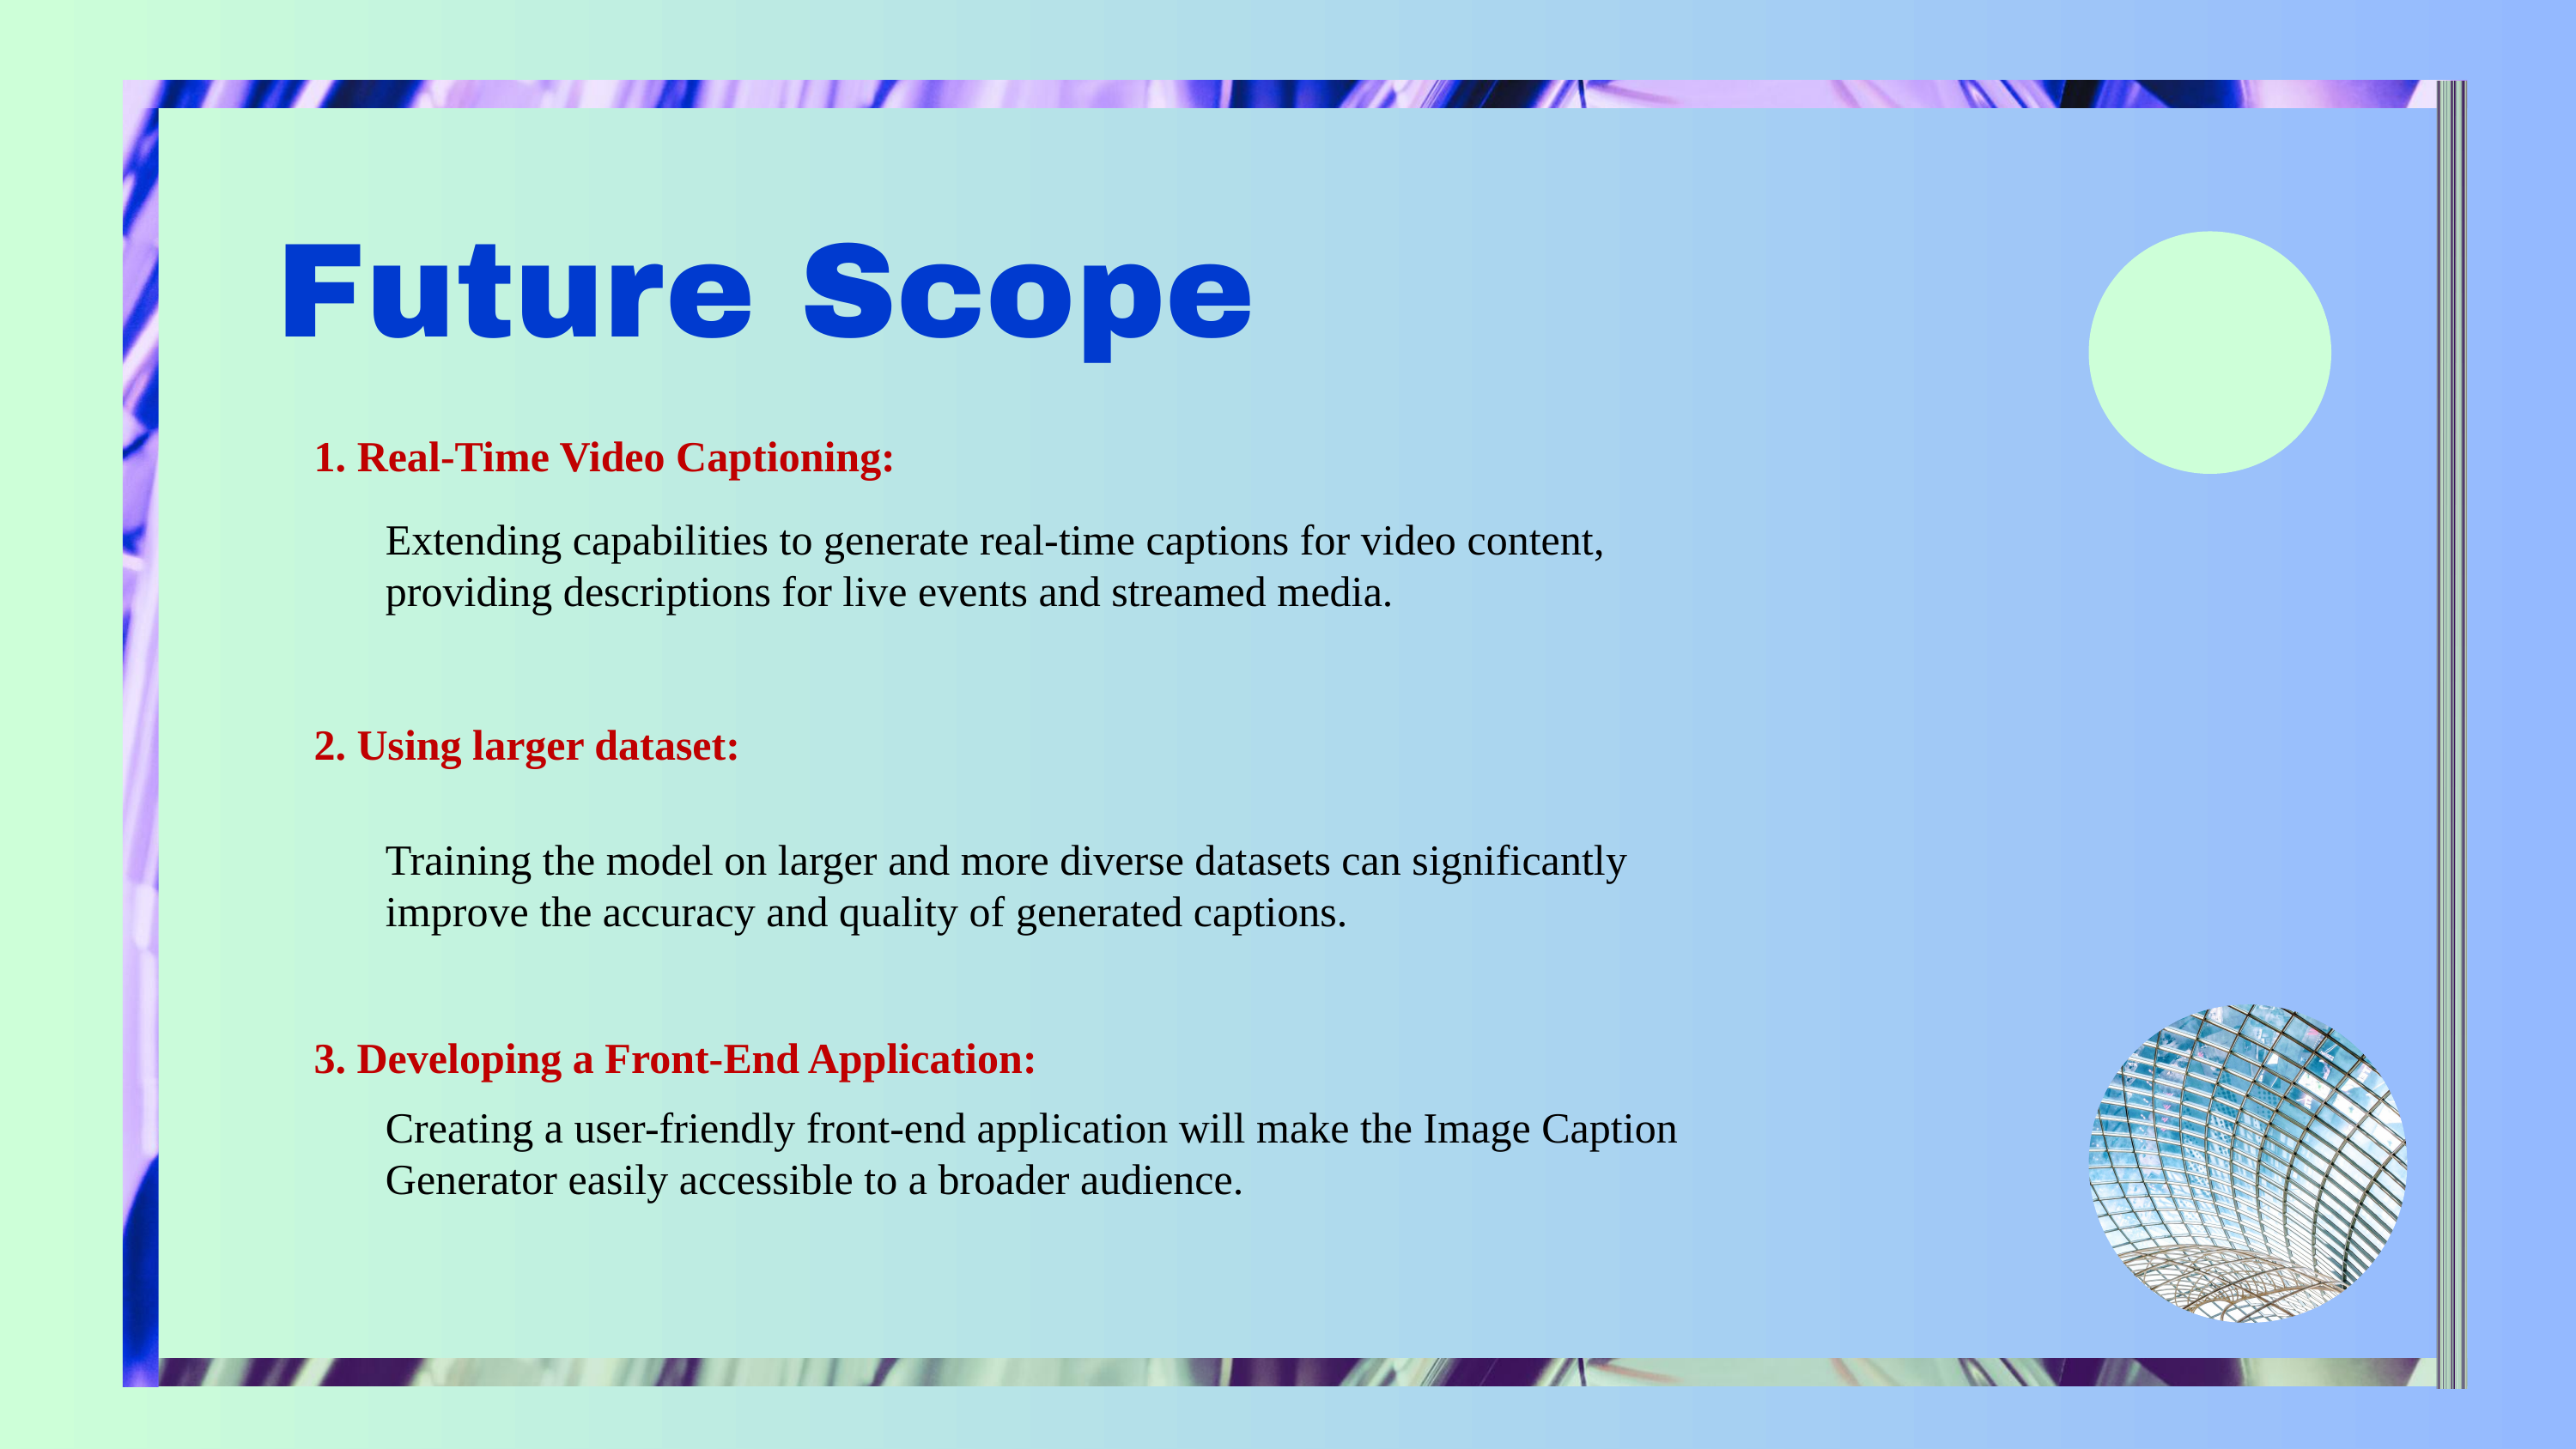

Future Scope

1. Real-Time Video Captioning:
Extending capabilities to generate real-time captions for video content, providing descriptions for live events and streamed media.
2. Using larger dataset:
Training the model on larger and more diverse datasets can significantly improve the accuracy and quality of generated captions.

3. Developing a Front-End Application:
Creating a user-friendly front-end application will make the Image Caption Generator easily accessible to a broader audience.